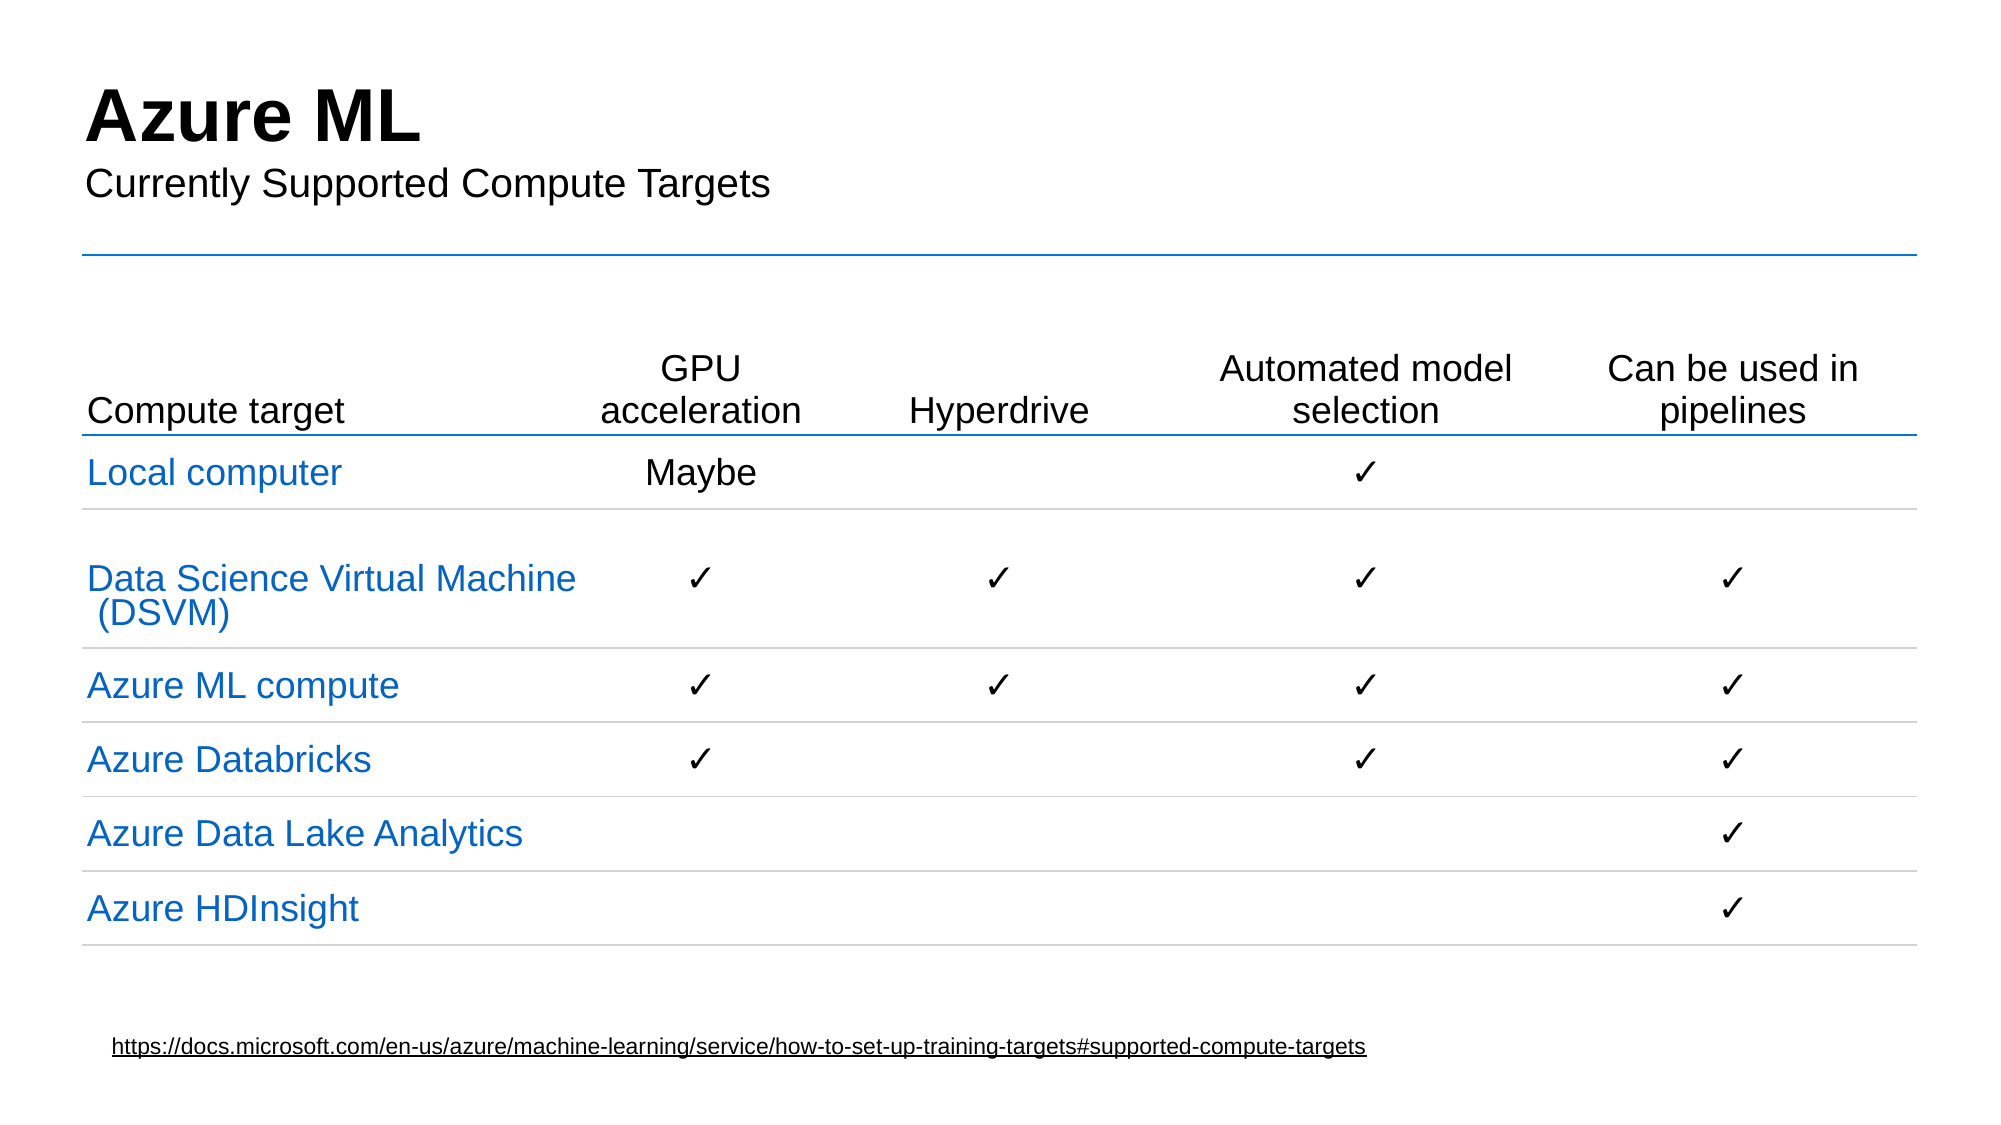

# Azure ML
Currently Supported Compute Targets
| Compute target | GPU acceleration | Hyperdrive | Automated model selection | Can be used in pipelines |
| --- | --- | --- | --- | --- |
| Local computer | Maybe |  | ✓ |  |
| Data Science Virtual Machine (DSVM) | ✓ | ✓ | ✓ | ✓ |
| Azure ML compute | ✓ | ✓ | ✓ | ✓ |
| Azure Databricks | ✓ |  | ✓ | ✓ |
| Azure Data Lake Analytics |  |  |  | ✓ |
| Azure HDInsight |  |  |  | ✓ |
https://docs.microsoft.com/en-us/azure/machine-learning/service/how-to-set-up-training-targets#supported-compute-targets